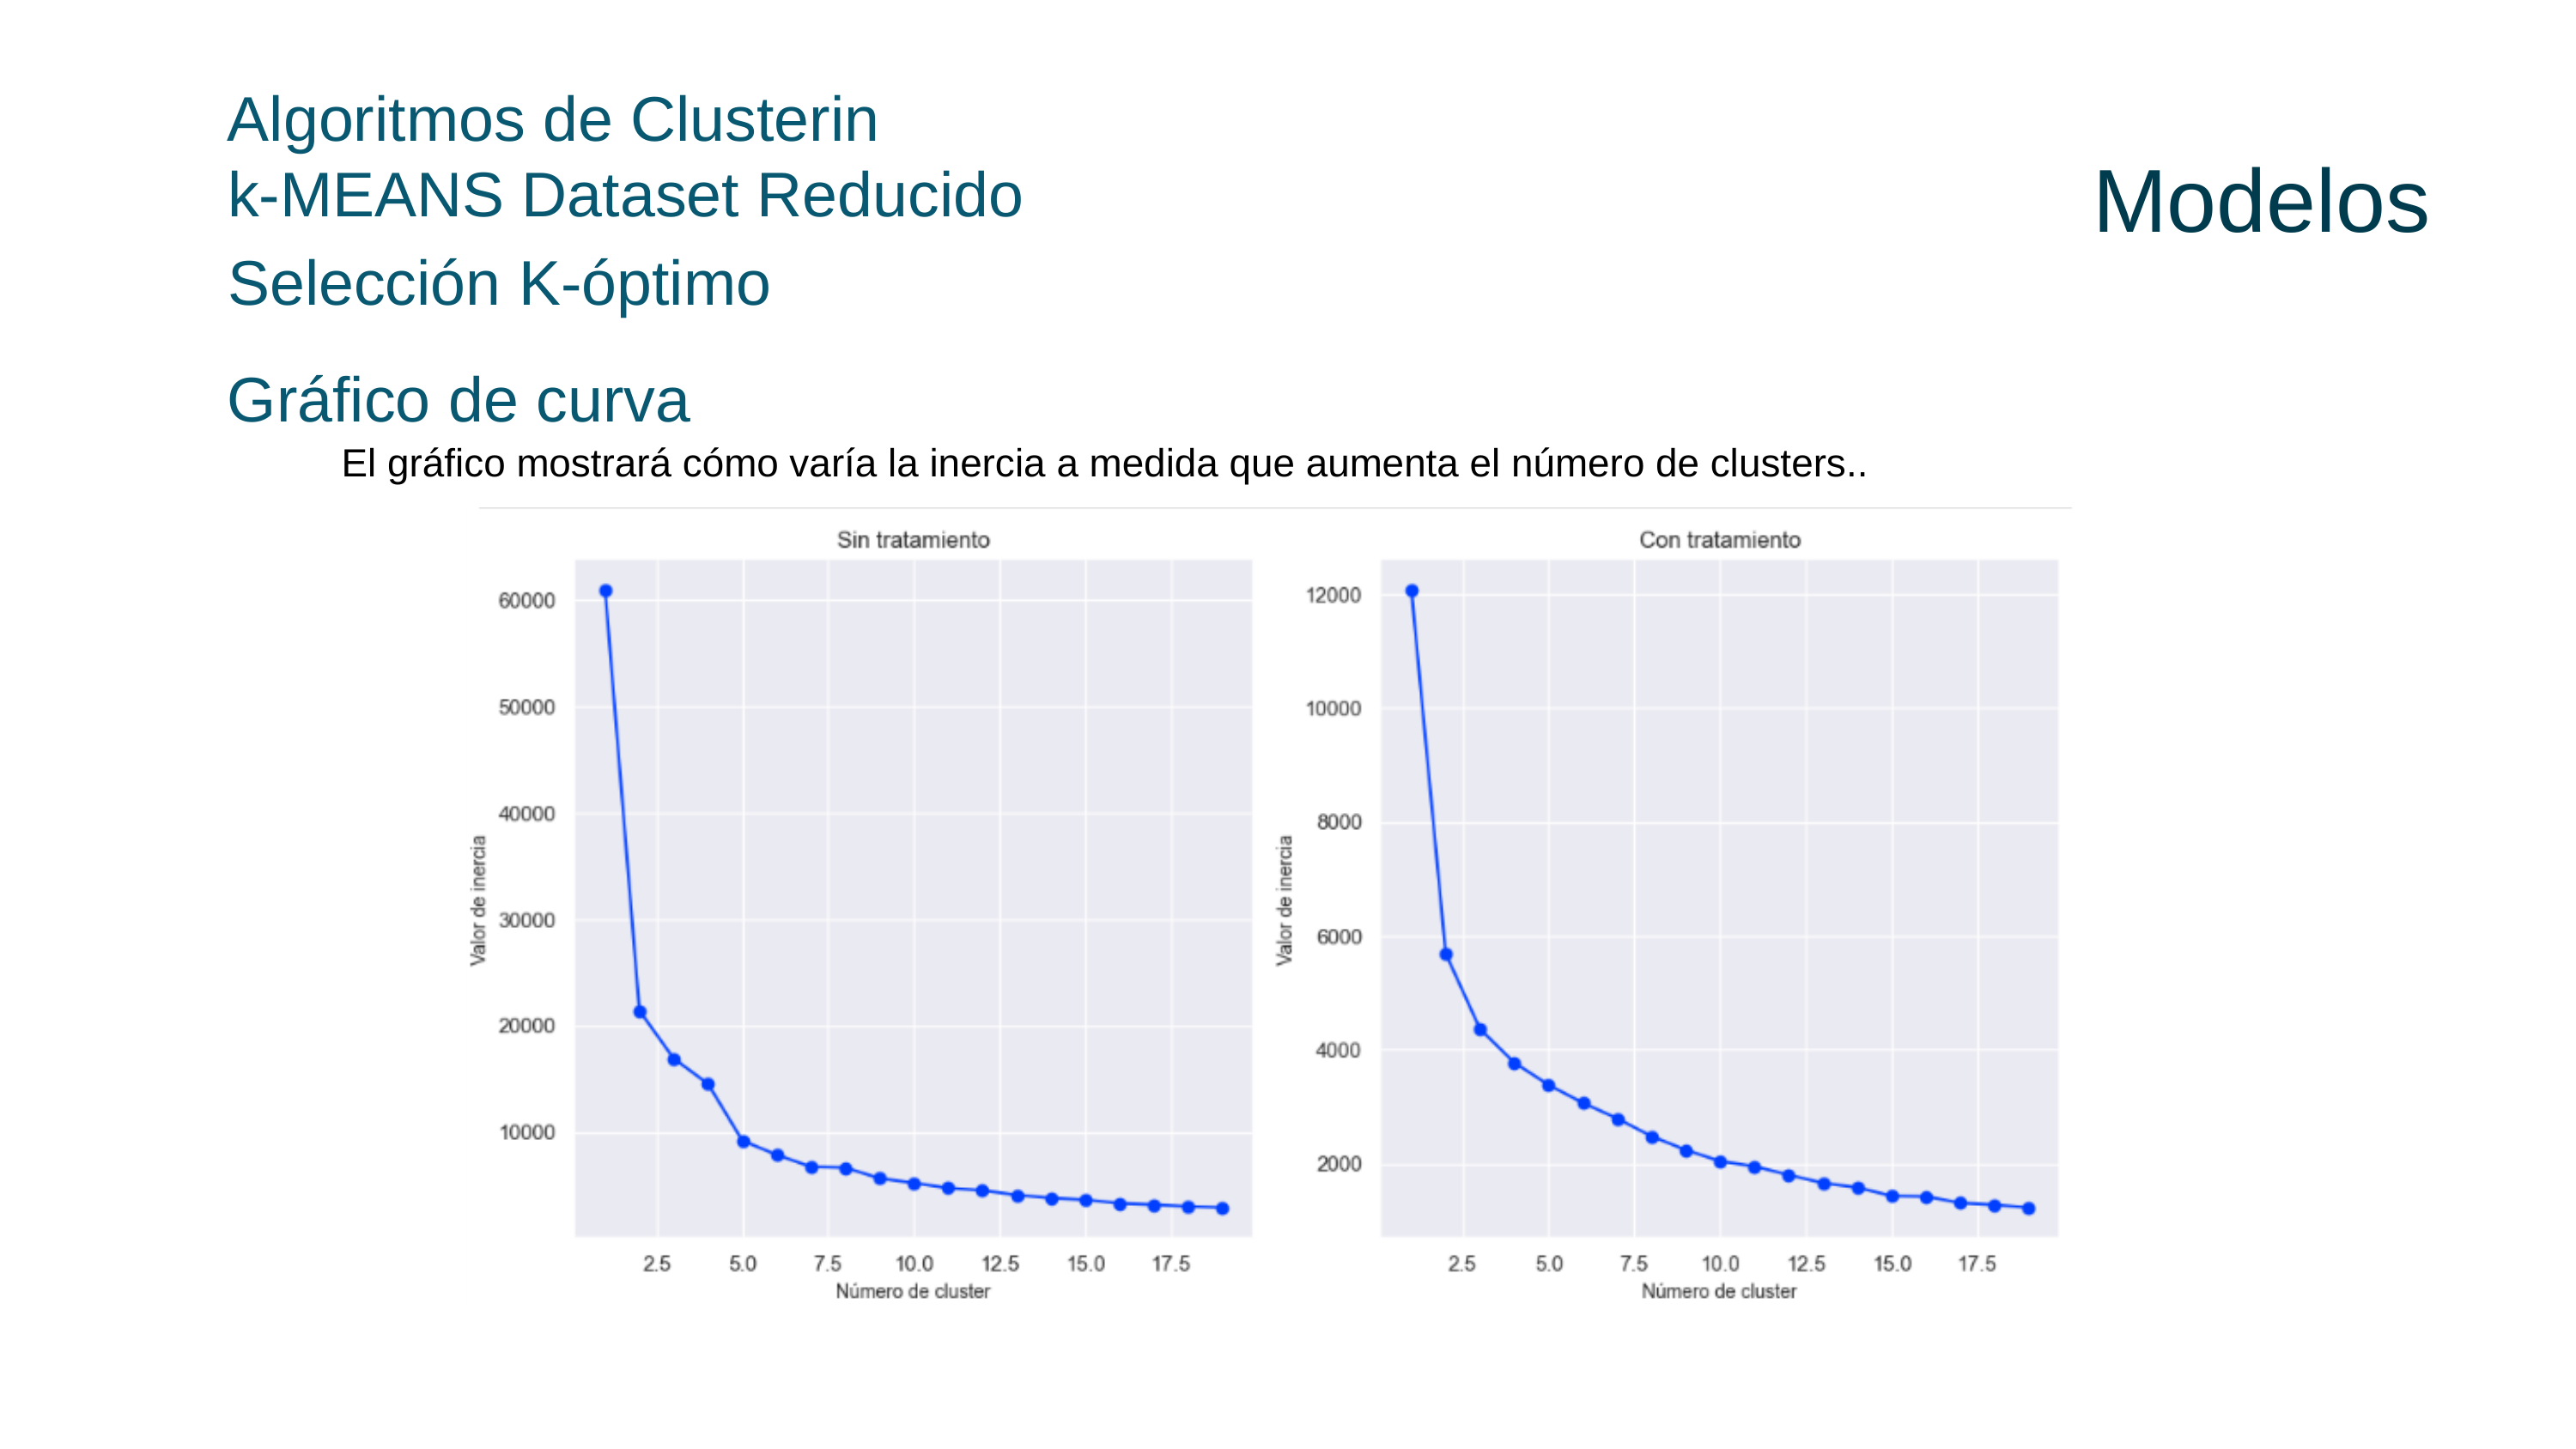

Algoritmos de Clusterin
Modelos
k-MEANS Dataset Reducido
Selección K-óptimo
Gráfico de curva
 El gráfico mostrará cómo varía la inercia a medida que aumenta el número de clusters..